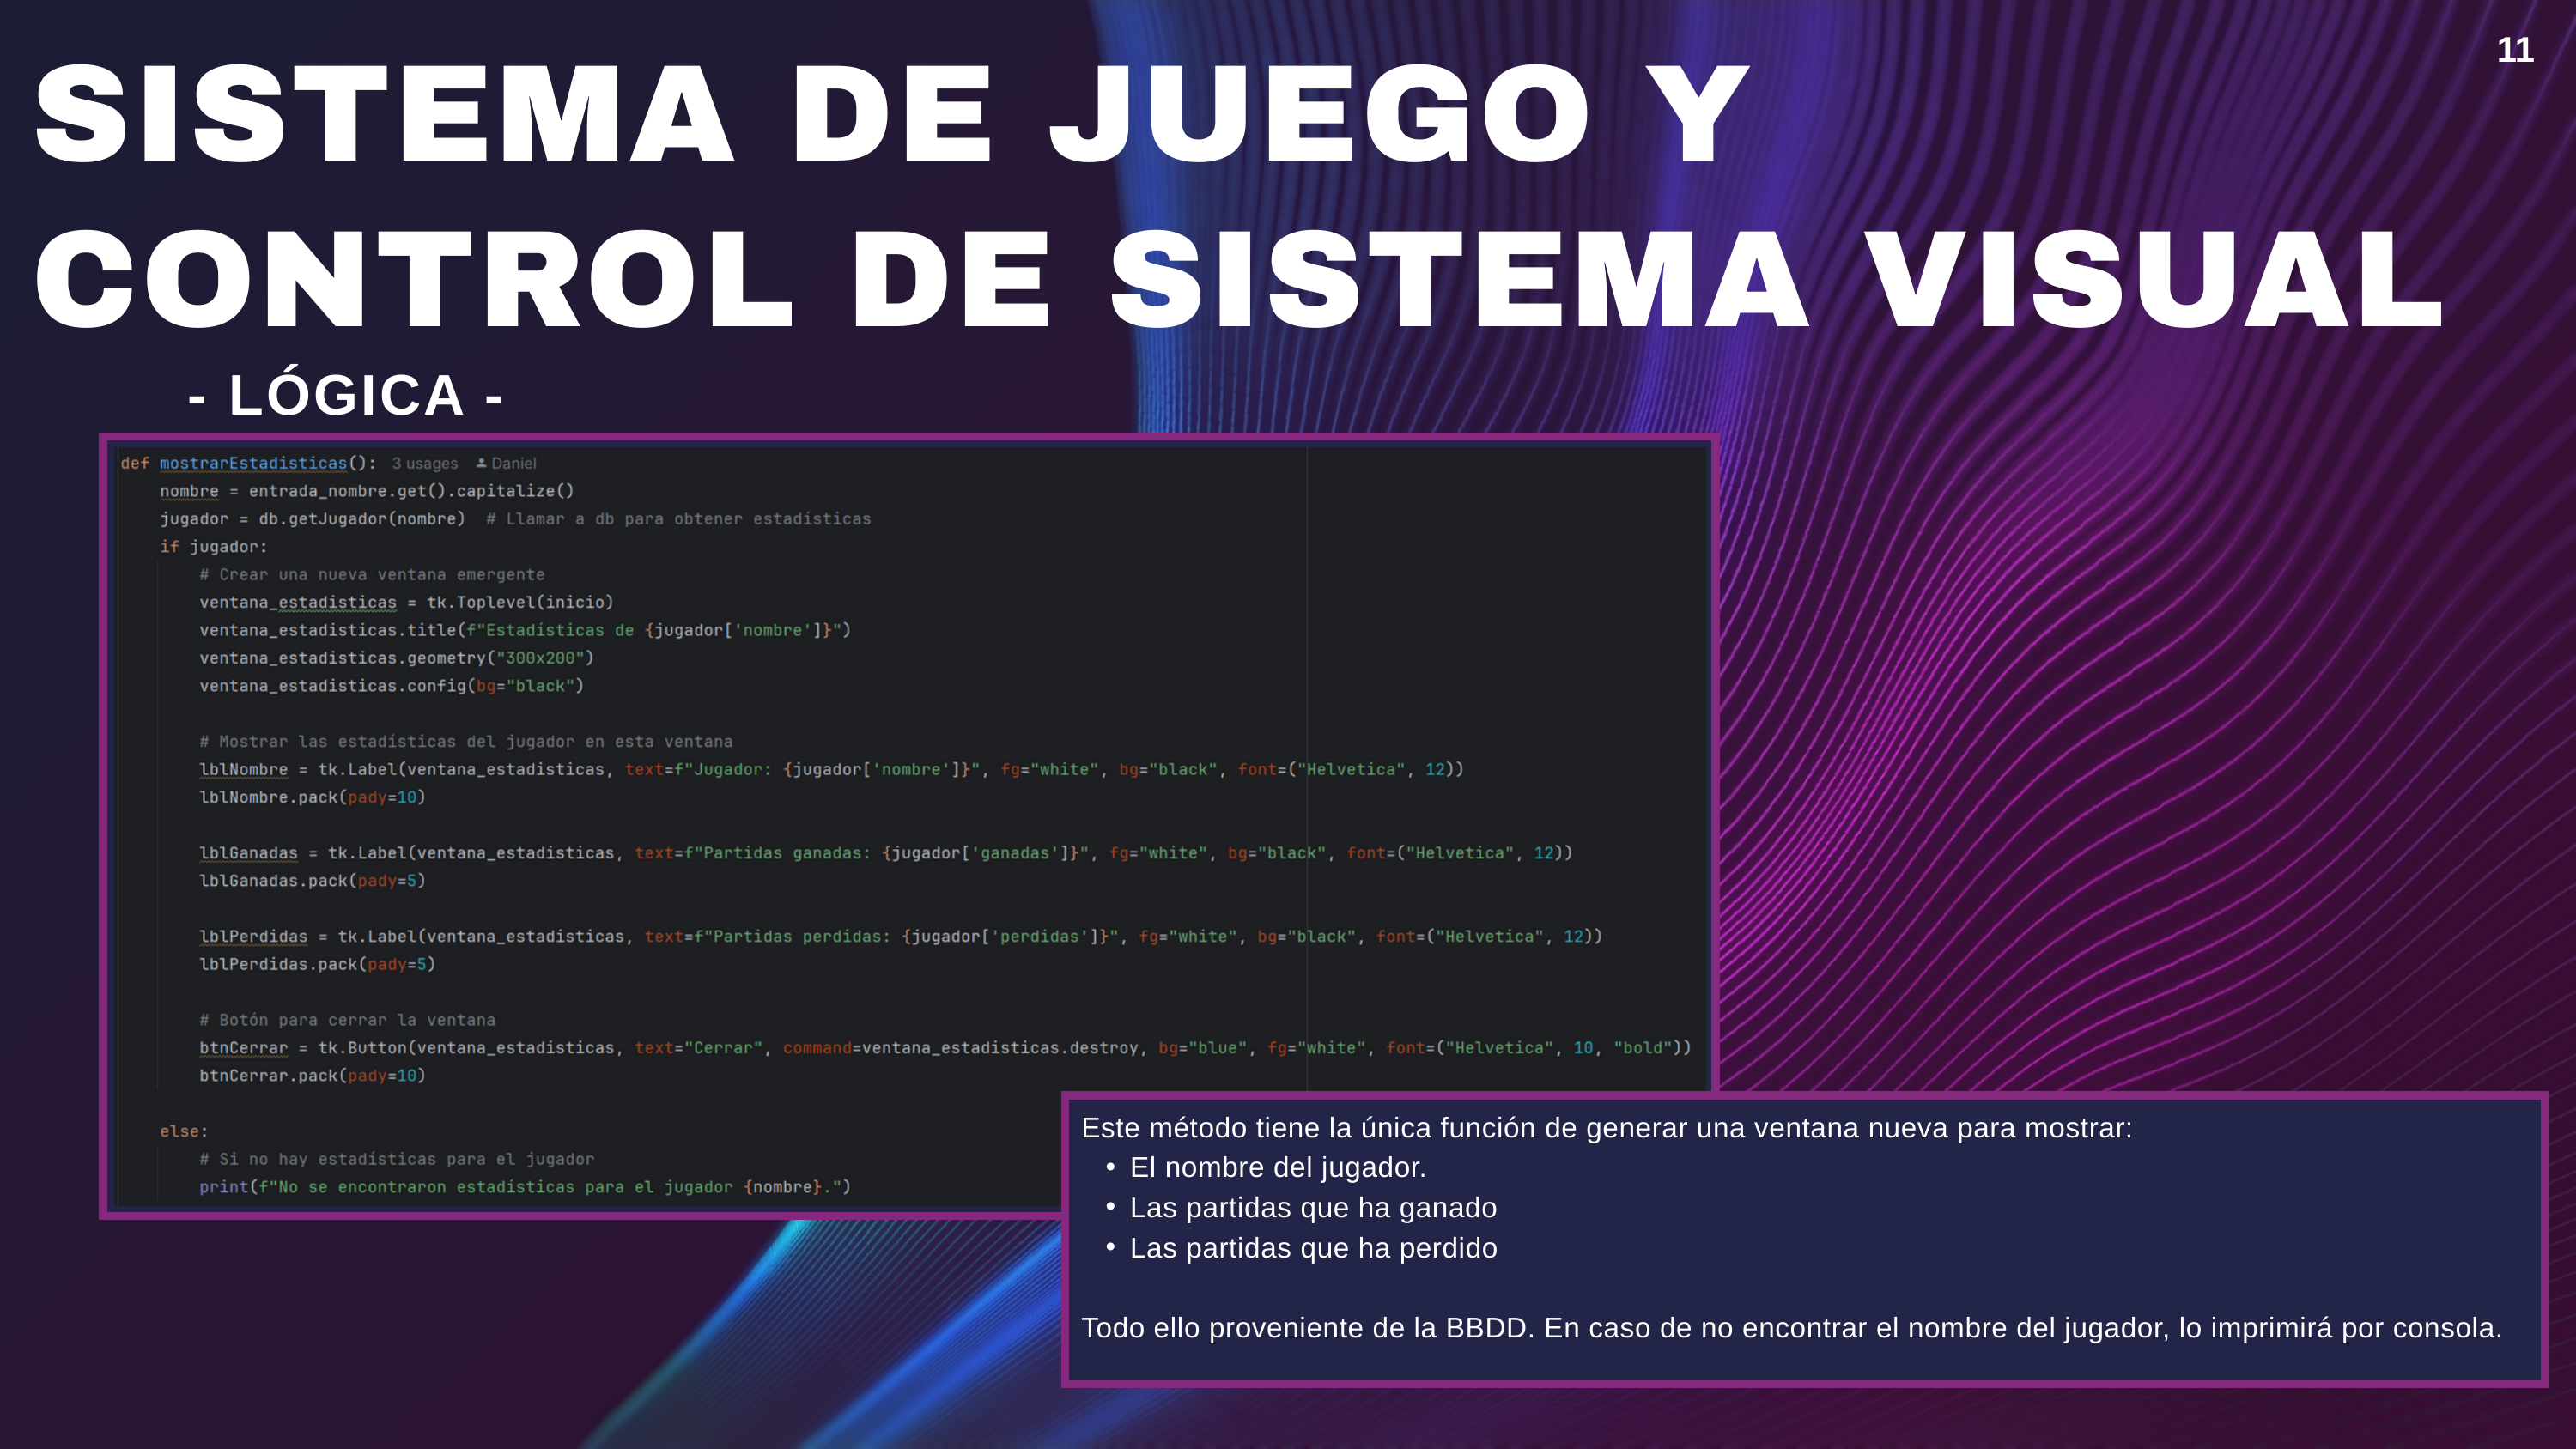

11
SISTEMA DE JUEGO Y CONTROL DE SISTEMA VISUAL
- LÓGICA -

Este método tiene la única función de generar una ventana nueva para mostrar:
El nombre del jugador.
Las partidas que ha ganado
Las partidas que ha perdido

Todo ello proveniente de la BBDD. En caso de no encontrar el nombre del jugador, lo imprimirá por consola.